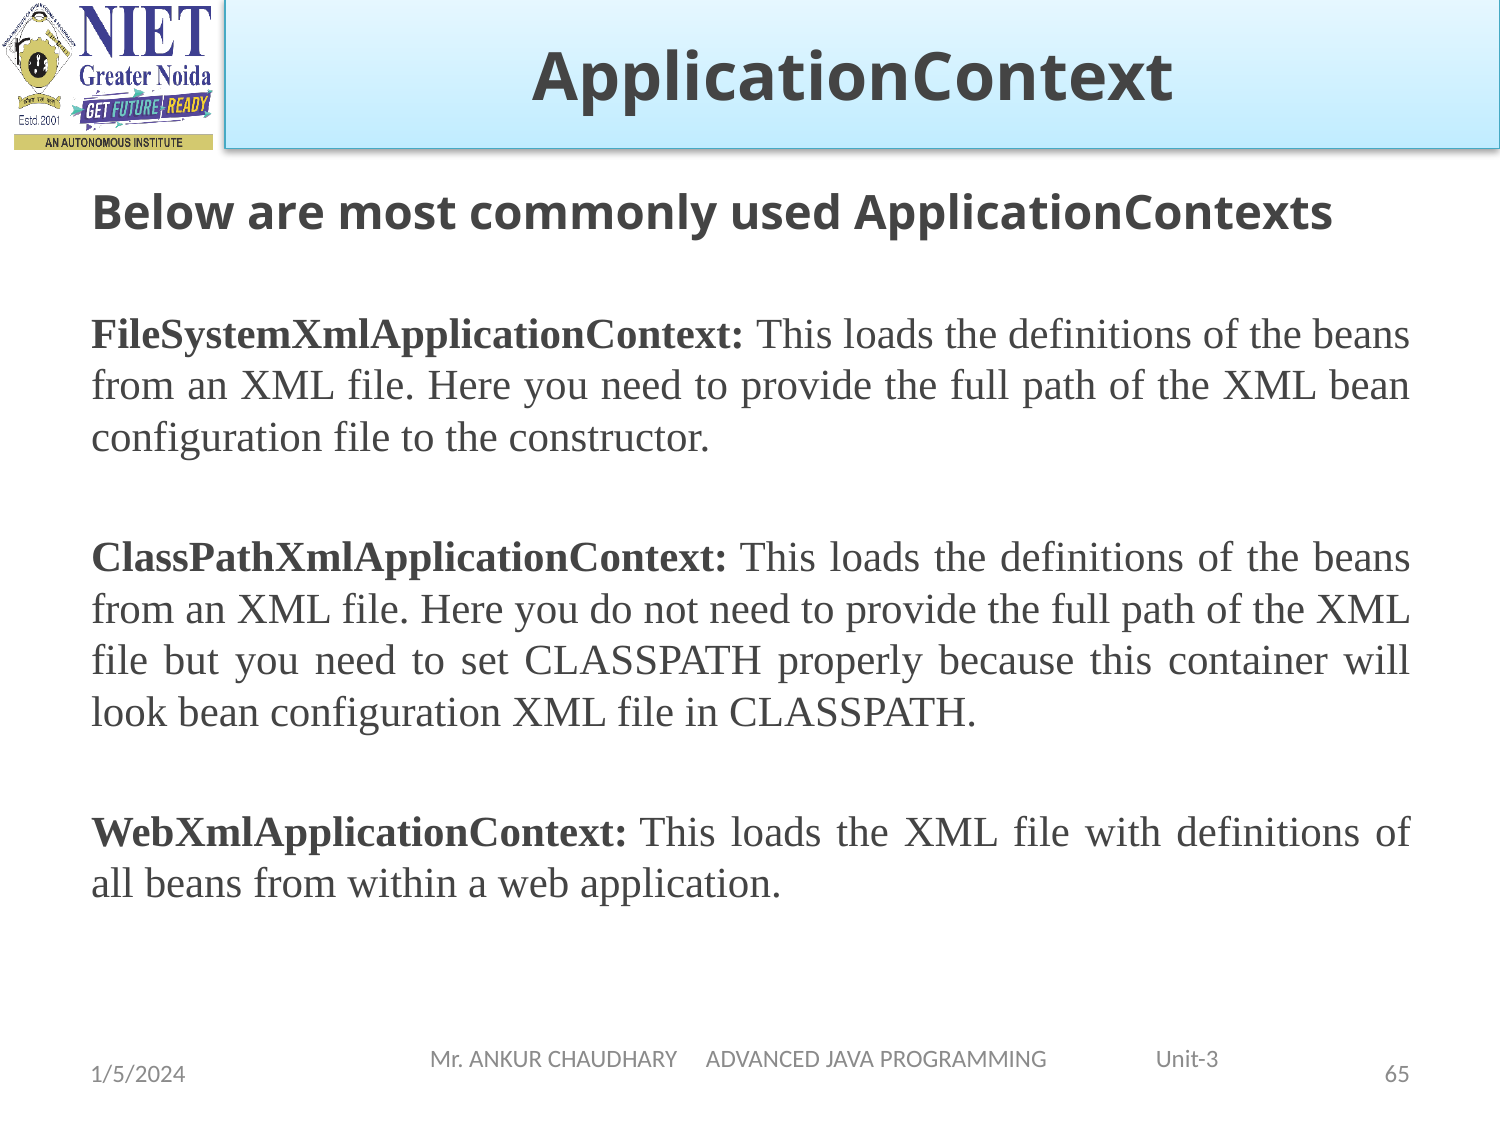

ApplicationContext
Below are most commonly used ApplicationContexts
FileSystemXmlApplicationContext: This loads the definitions of the beans from an XML file. Here you need to provide the full path of the XML bean configuration file to the constructor.

ClassPathXmlApplicationContext: This loads the definitions of the beans from an XML file. Here you do not need to provide the full path of the XML file but you need to set CLASSPATH properly because this container will look bean configuration XML file in CLASSPATH.

WebXmlApplicationContext: This loads the XML file with definitions of all beans from within a web application.
1/5/2024
Mr. ANKUR CHAUDHARY     ADVANCED JAVA PROGRAMMING                   Unit-3
65